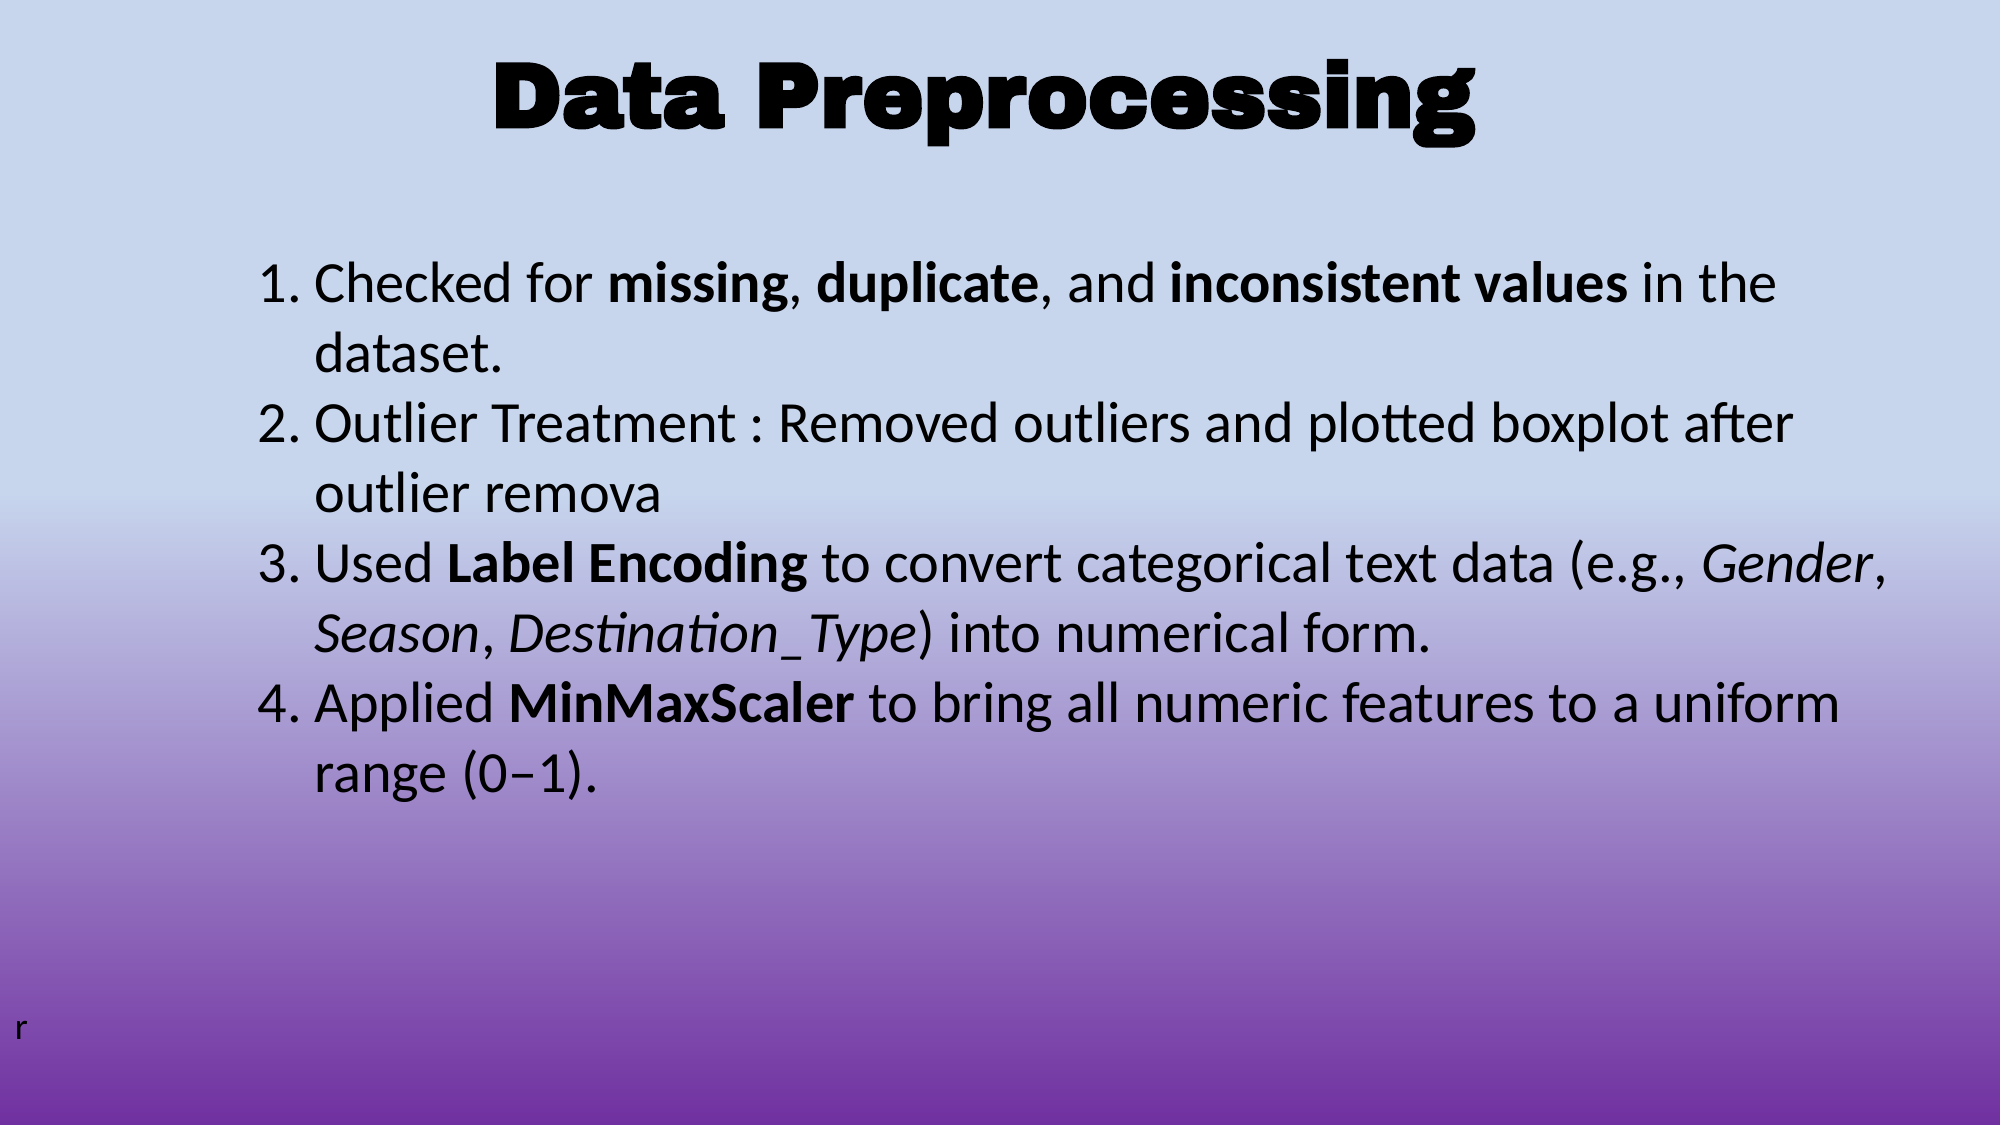

Data Preprocessing
Checked for missing, duplicate, and inconsistent values in the dataset.
Outlier Treatment : Removed outliers and plotted boxplot after outlier remova
Used Label Encoding to convert categorical text data (e.g., Gender, Season, Destination_Type) into numerical form.
Applied MinMaxScaler to bring all numeric features to a uniform range (0–1).
r